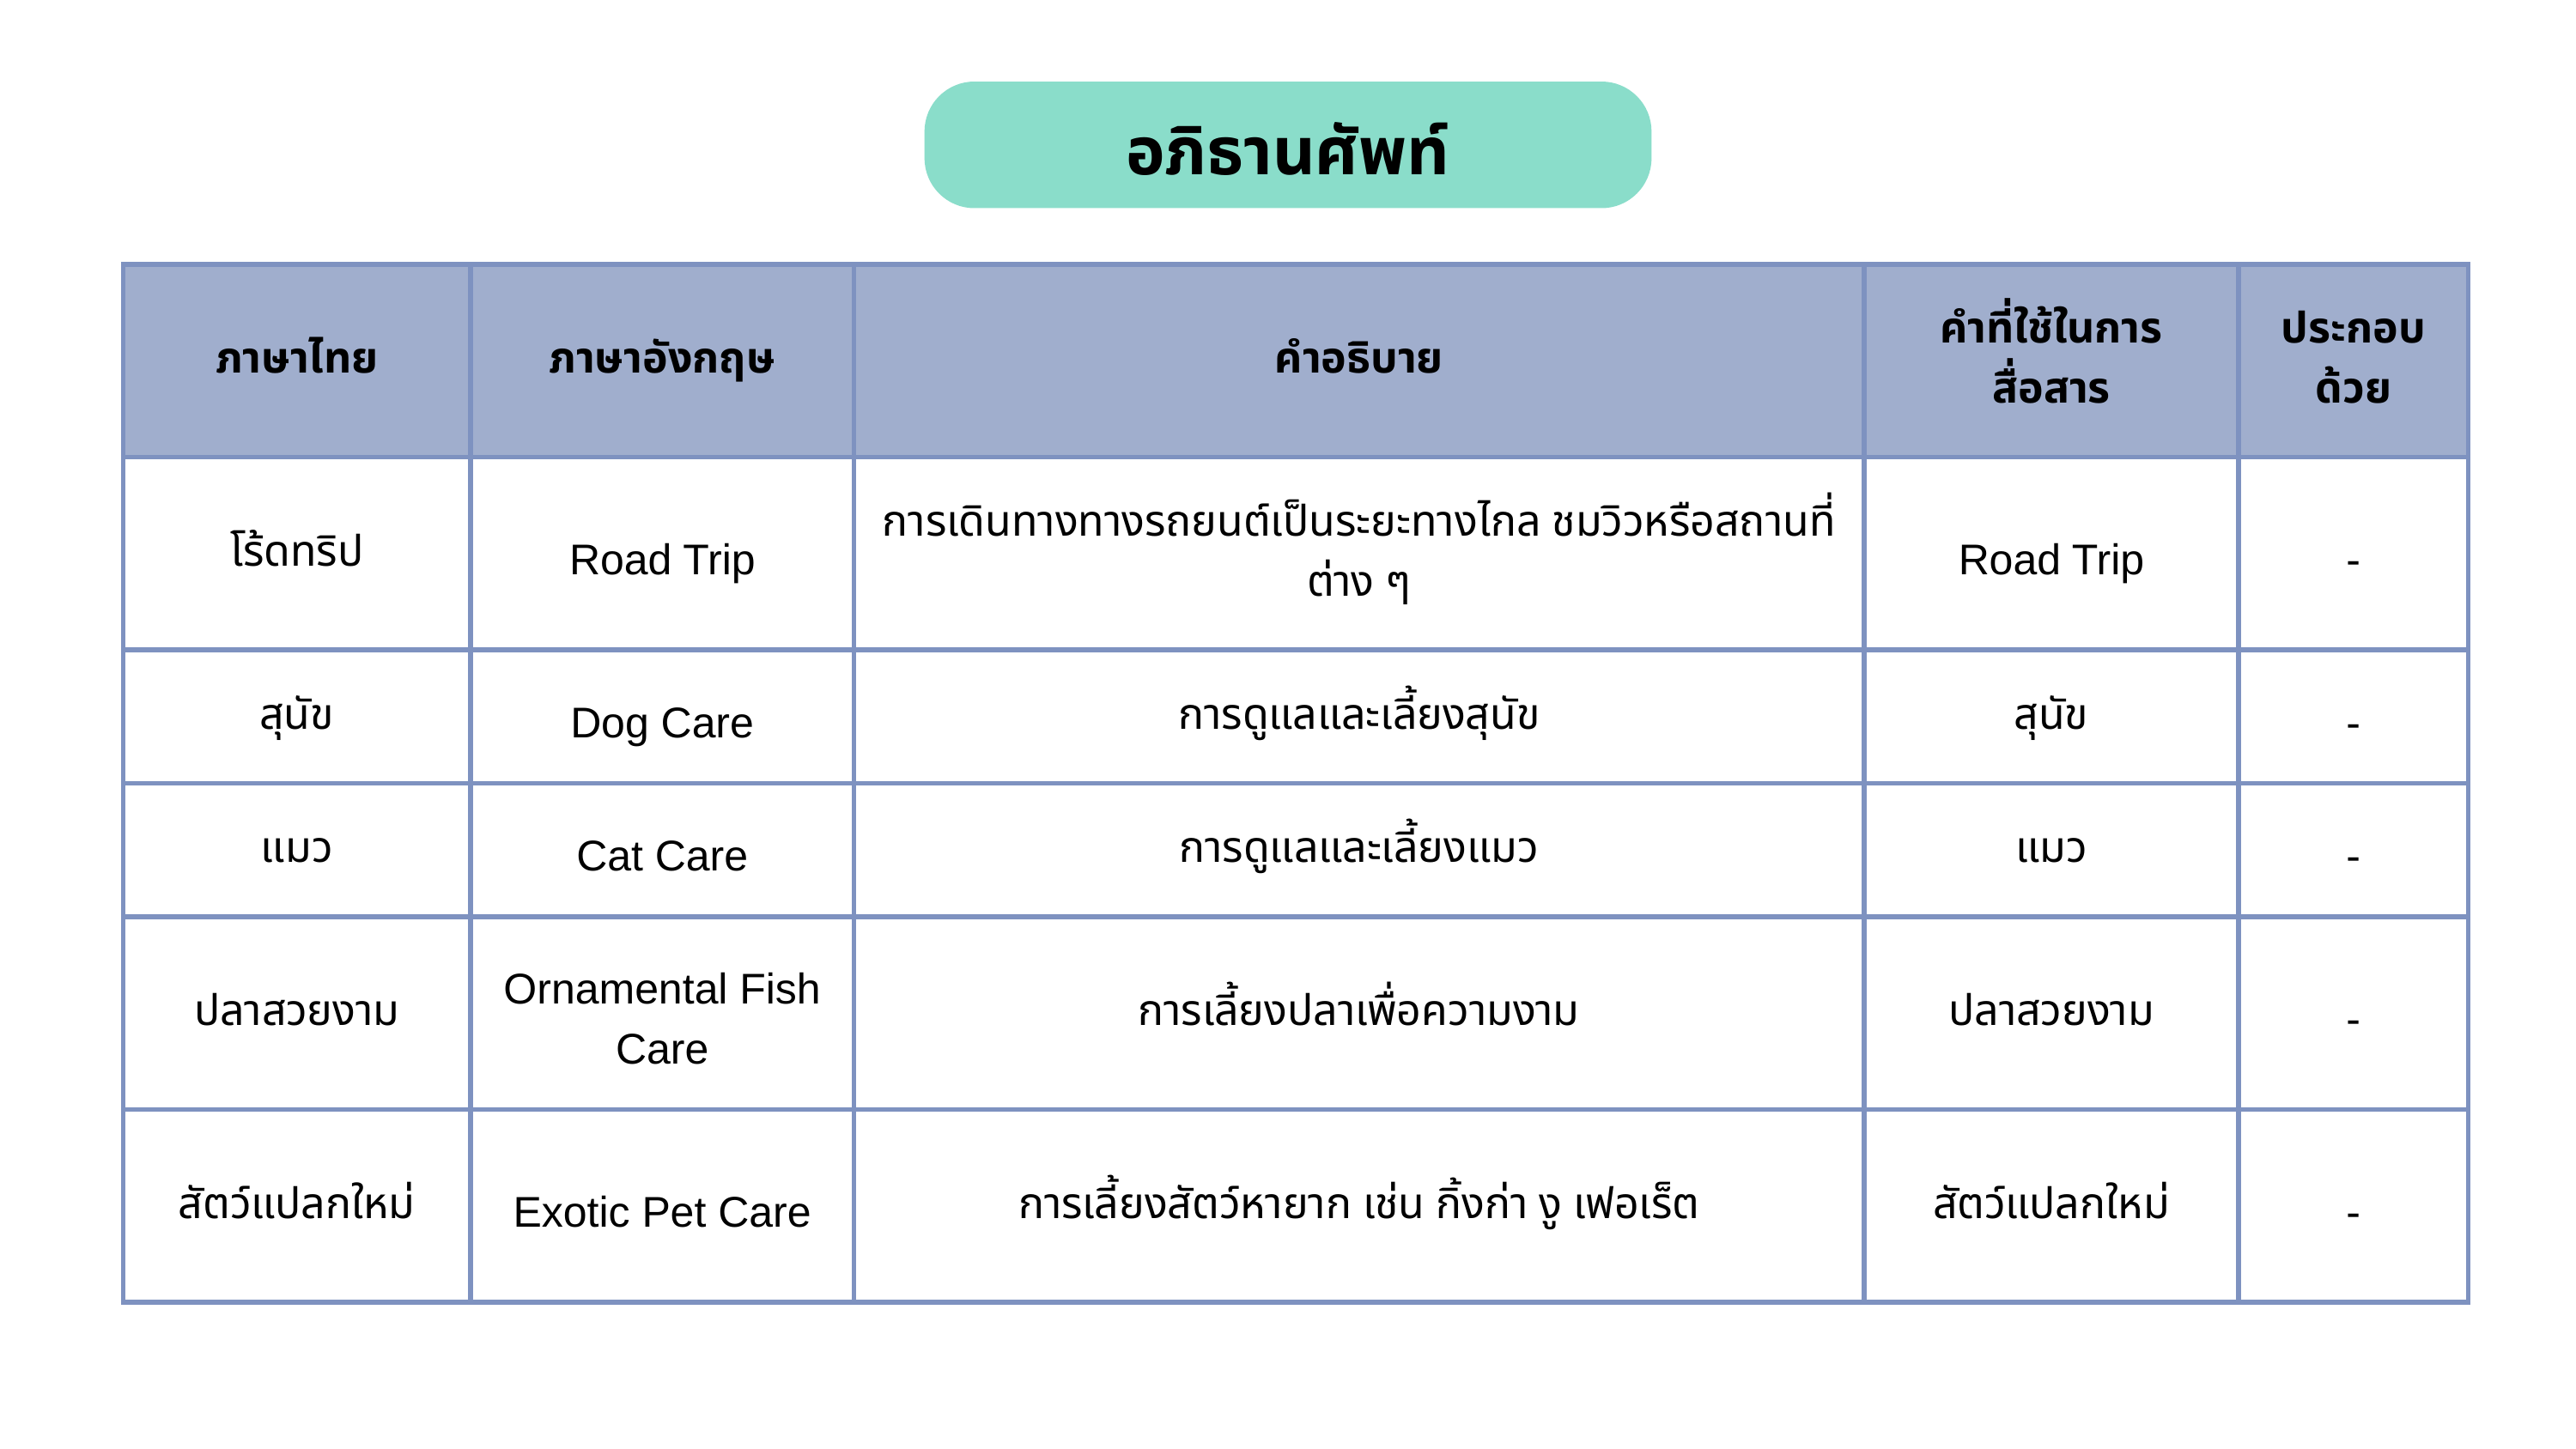

อภิธานศัพท์
| ภาษาไทย | ภาษาอังกฤษ | คำอธิบาย | คำที่ใช้ในการสื่อสาร | ประกอบด้วย |
| --- | --- | --- | --- | --- |
| โร้ดทริป | Road Trip | การเดินทางทางรถยนต์เป็นระยะทางไกล ชมวิวหรือสถานที่ต่าง ๆ | Road Trip | - |
| สุนัข | Dog Care | การดูแลและเลี้ยงสุนัข | สุนัข | - |
| แมว | Cat Care | การดูแลและเลี้ยงแมว | แมว | - |
| ปลาสวยงาม | Ornamental Fish Care | การเลี้ยงปลาเพื่อความงาม | ปลาสวยงาม | - |
| สัตว์แปลกใหม่ | Exotic Pet Care | การเลี้ยงสัตว์หายาก เช่น กิ้งก่า งู เฟอเร็ต | สัตว์แปลกใหม่ | - |